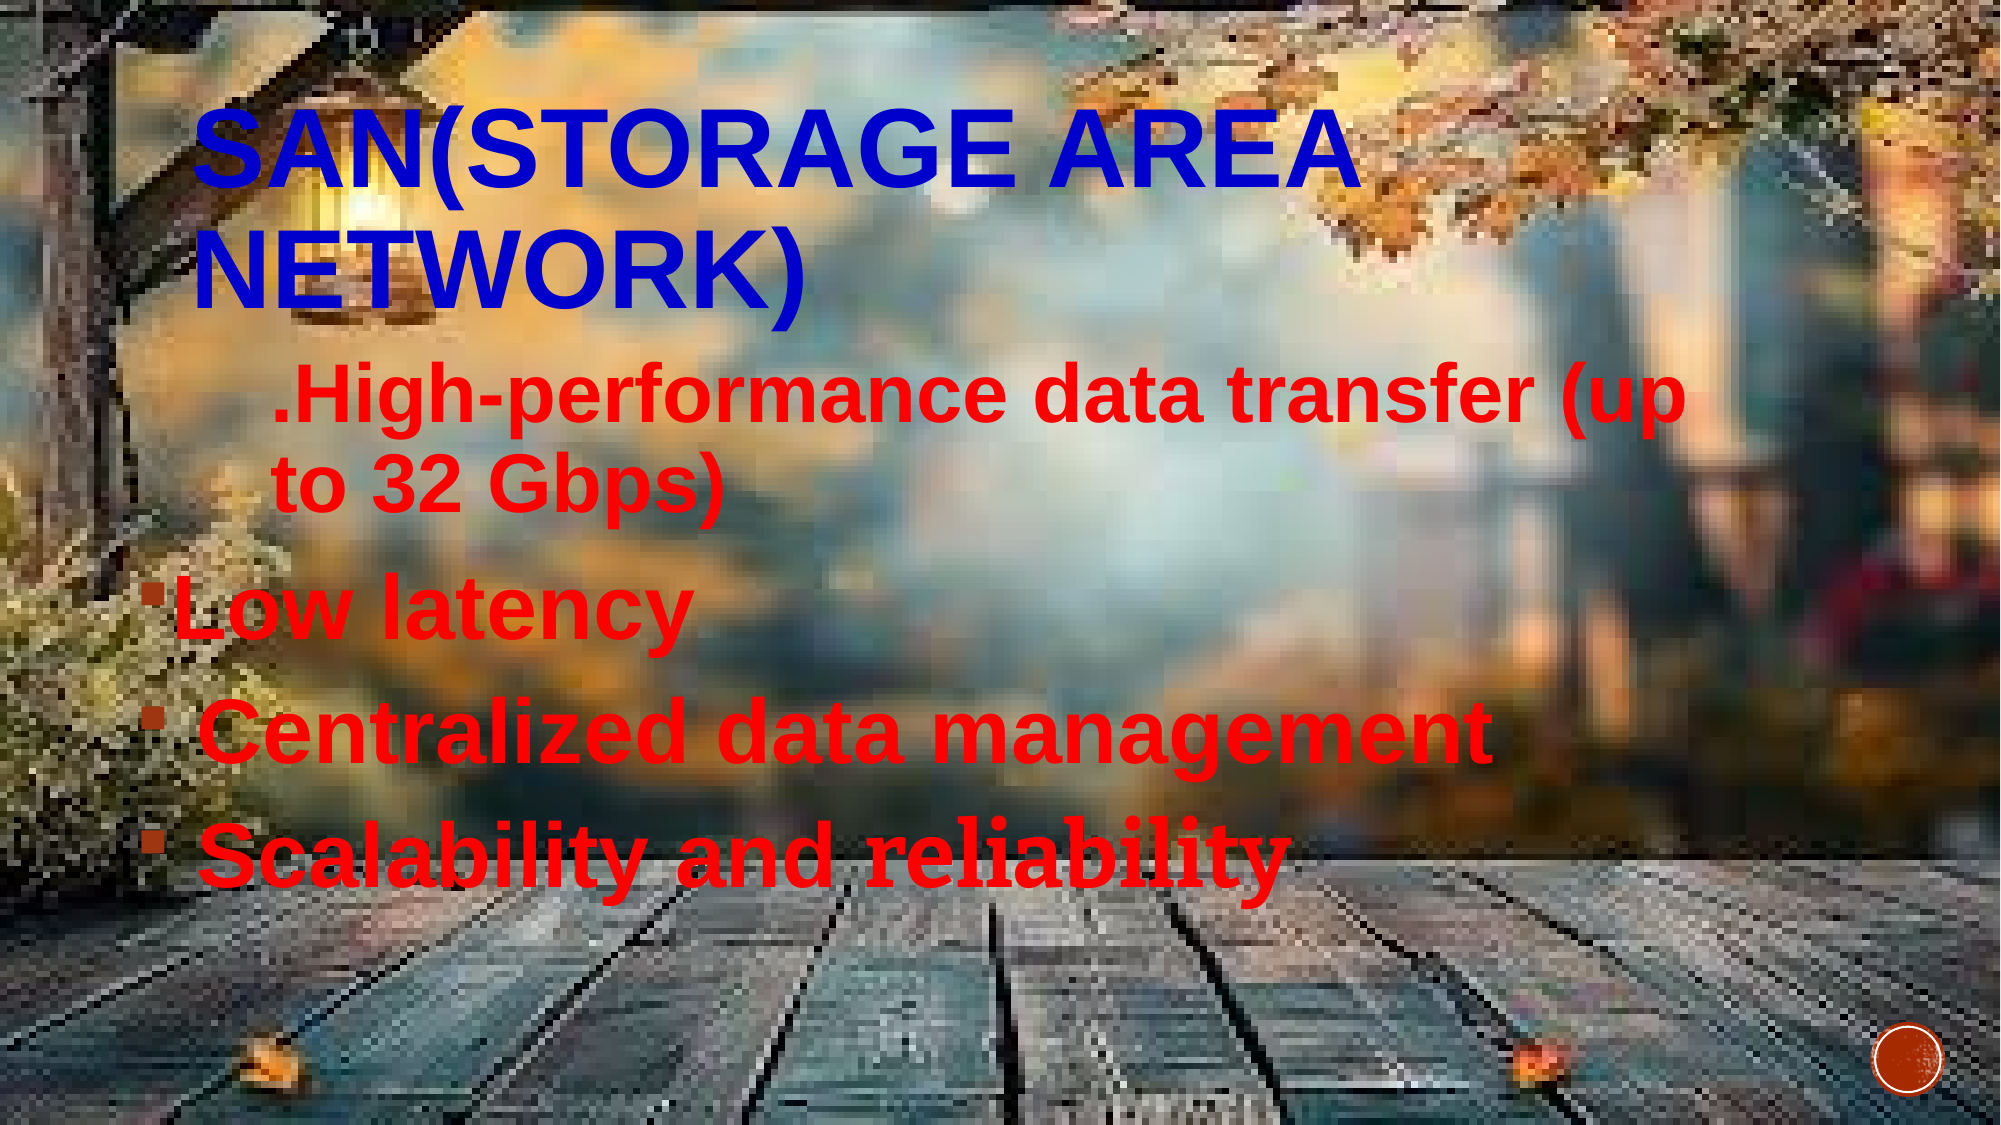

# San(storage area network)
.High-performance data transfer (up to 32 Gbps)
Low latency
 Centralized data management
 Scalability and reliability